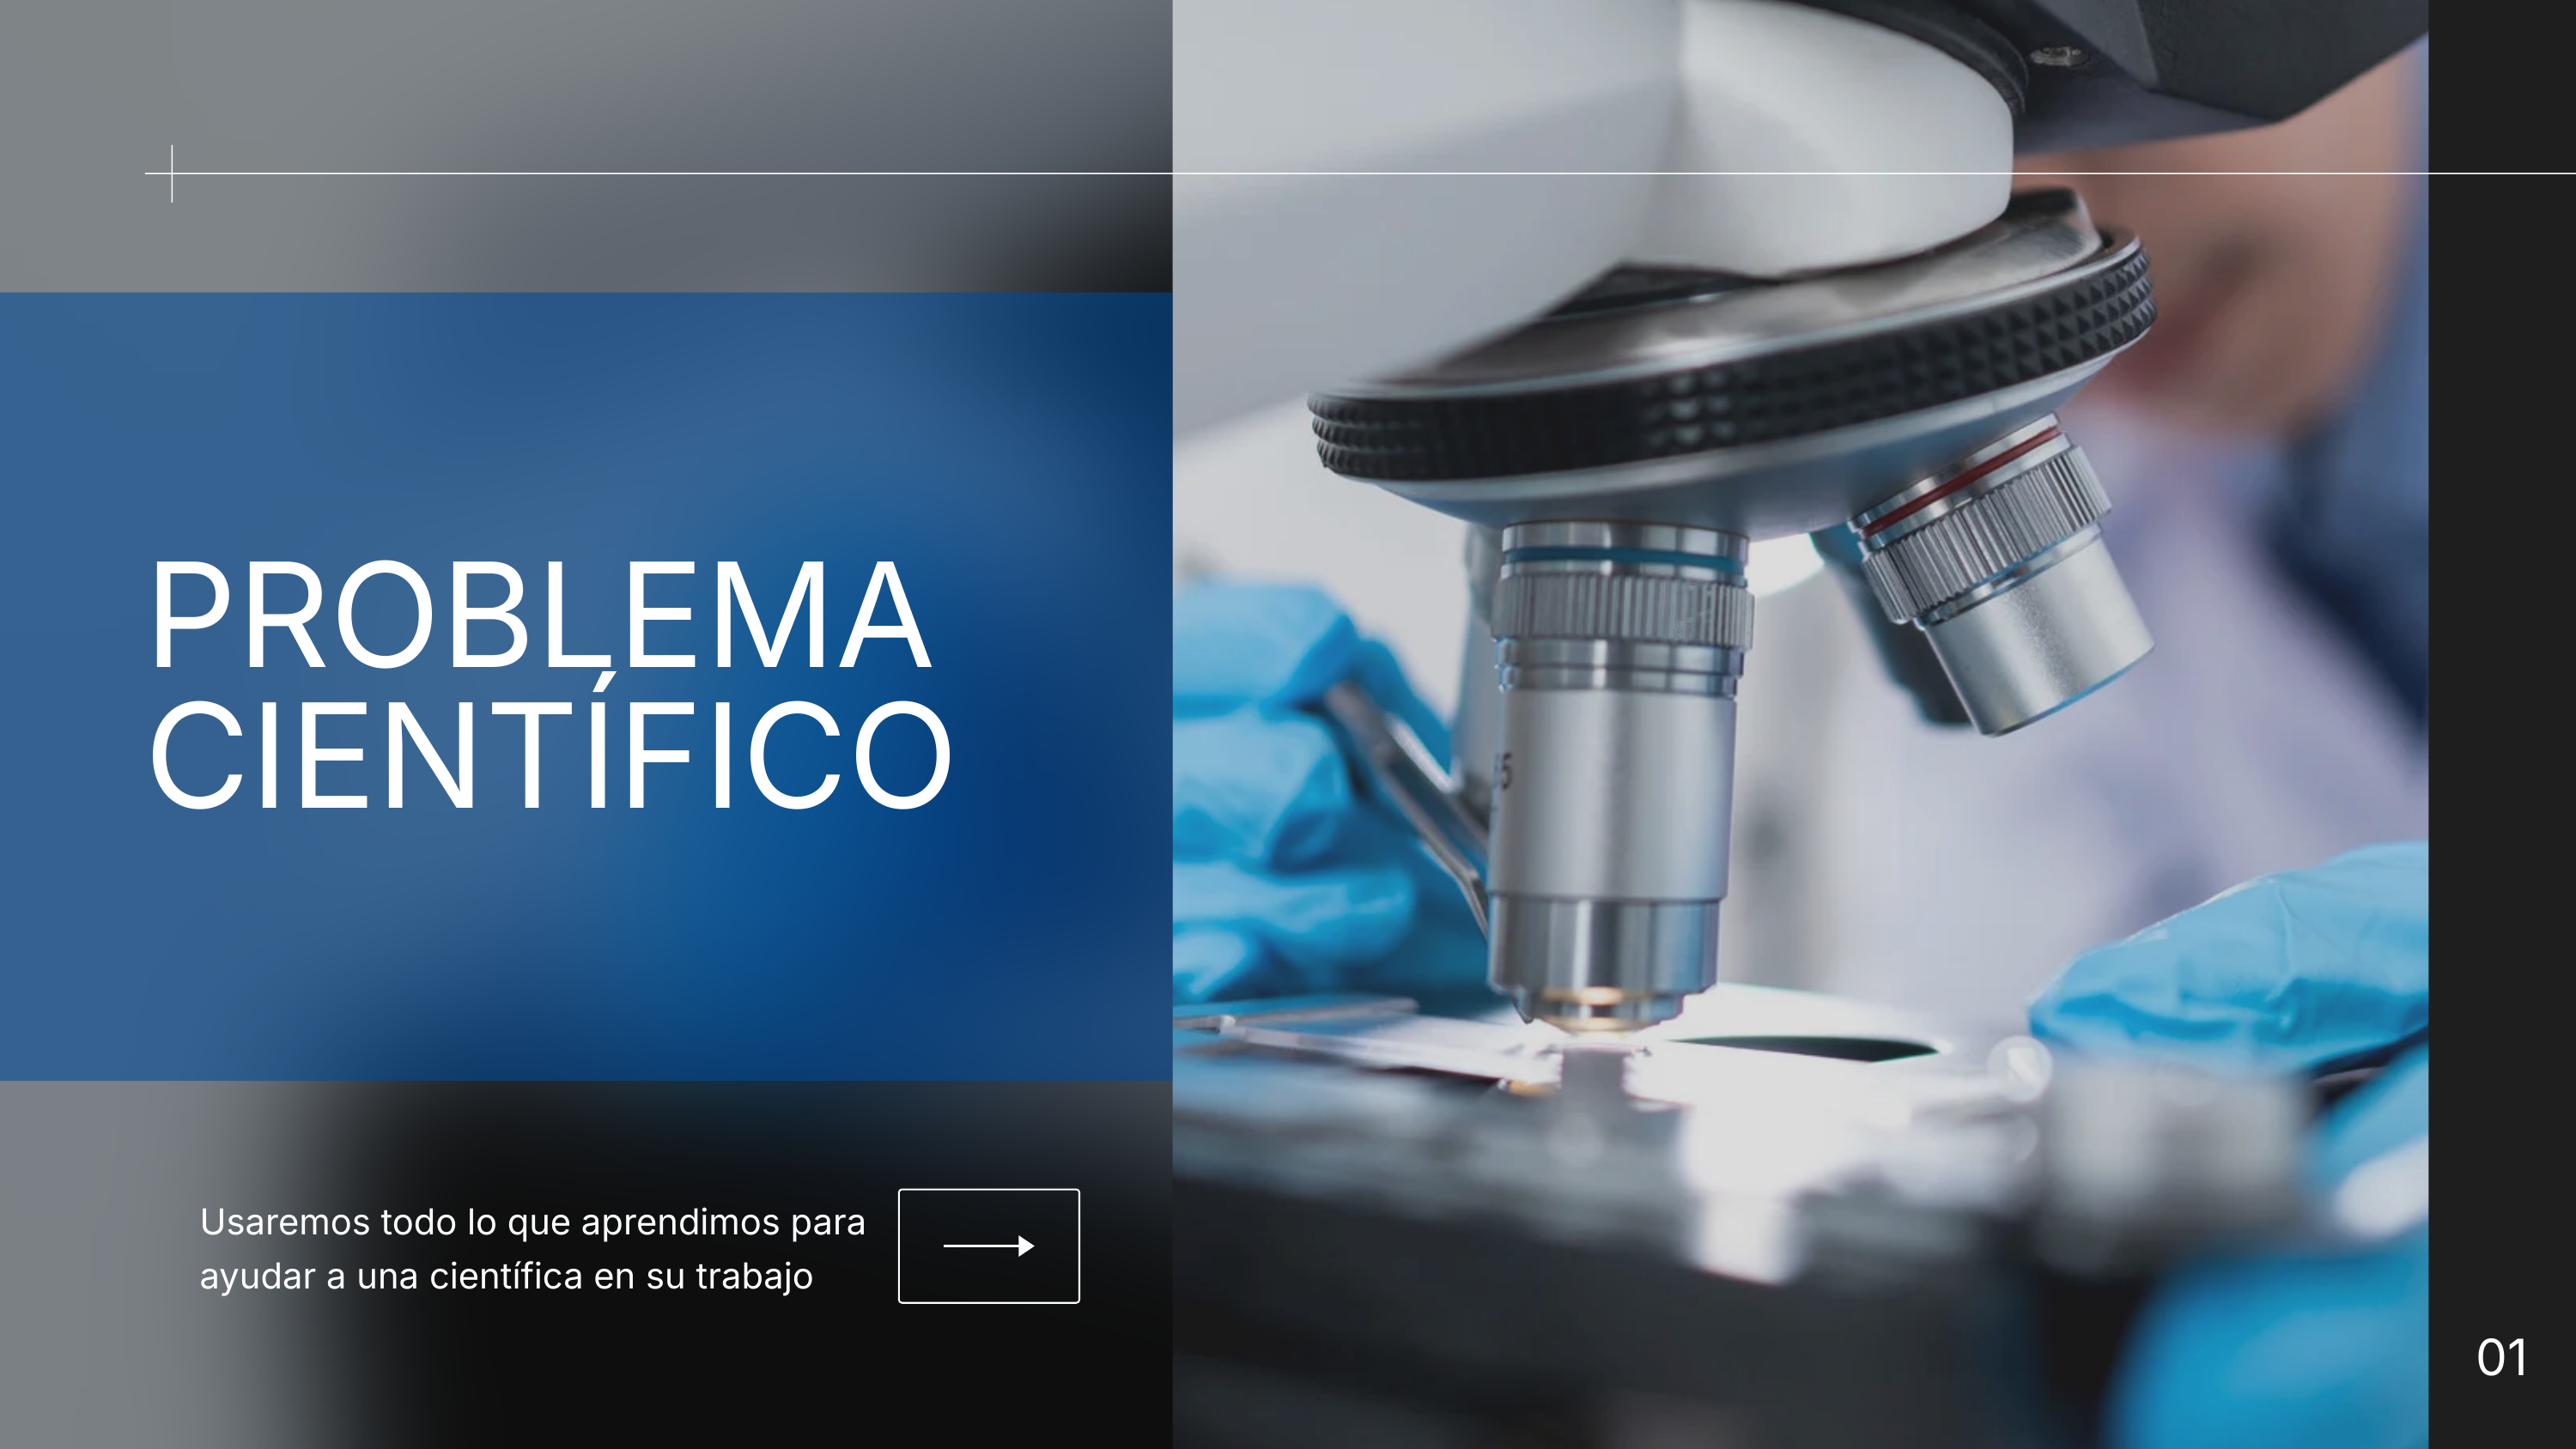

01

PROBLEMA CIENTÍFICO
Usaremos todo lo que aprendimos para ayudar a una científica en su trabajo